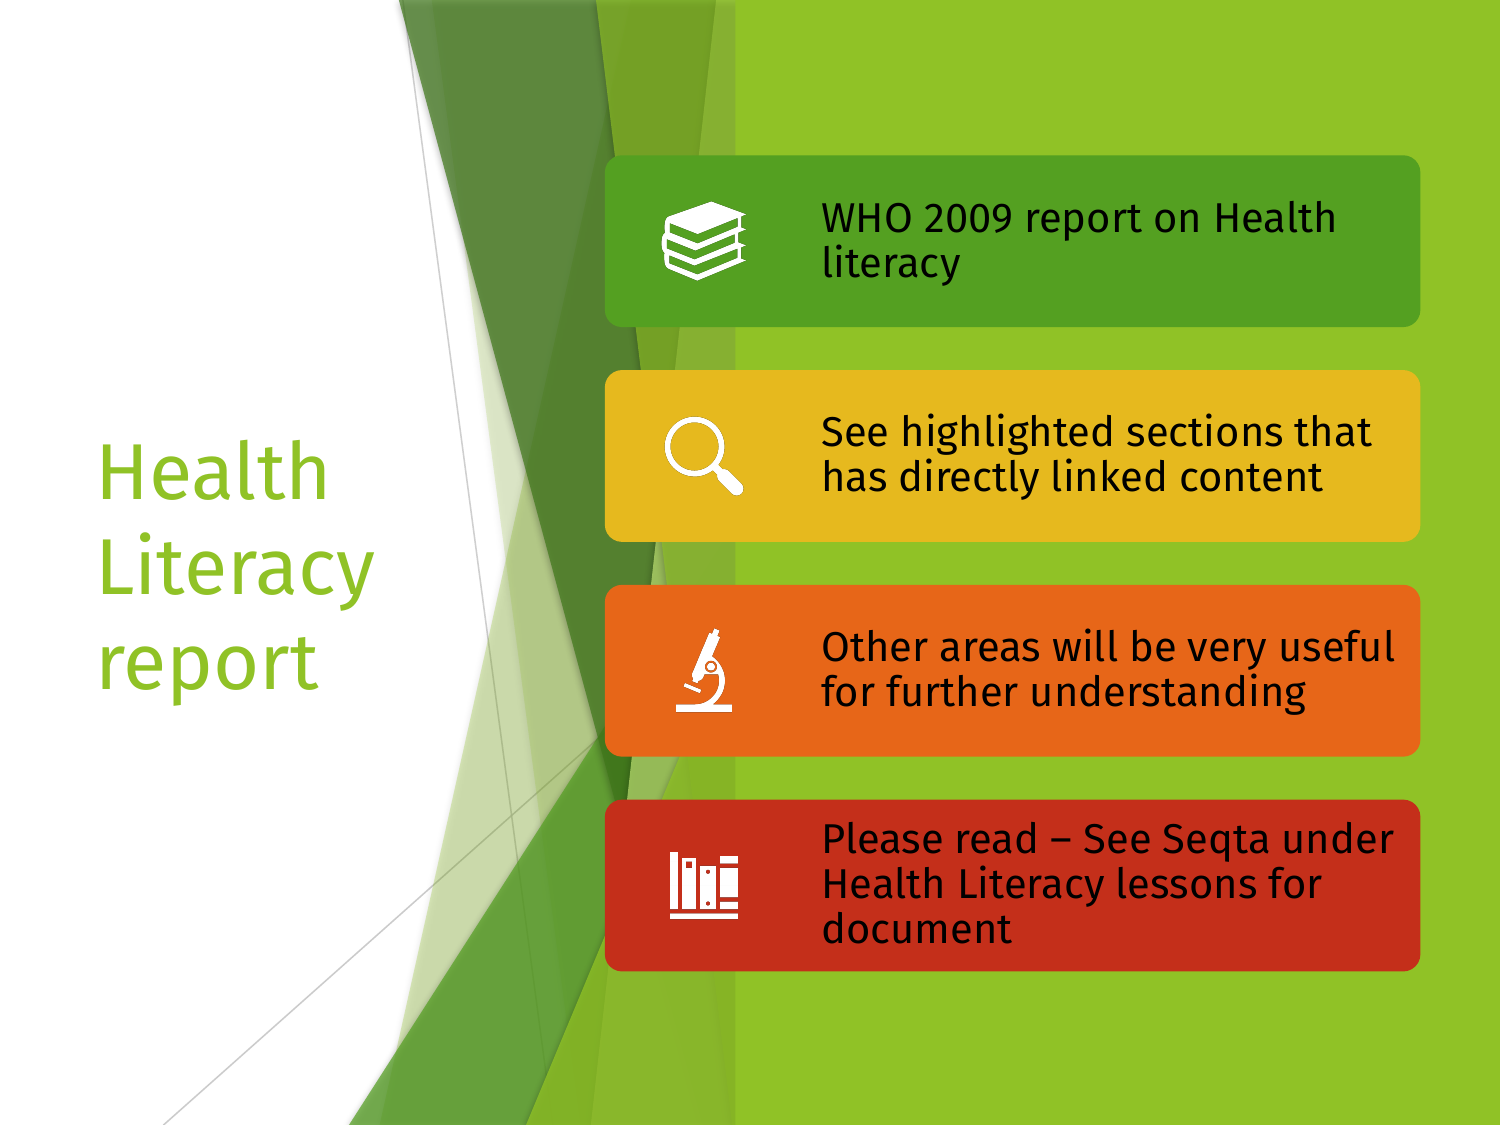

WHO 2009 report on Health literacy
See highlighted sections that has directly linked content
Other areas will be very useful for further understanding
Please read – See Seqta under Health Literacy lessons for document
# Health Literacy report